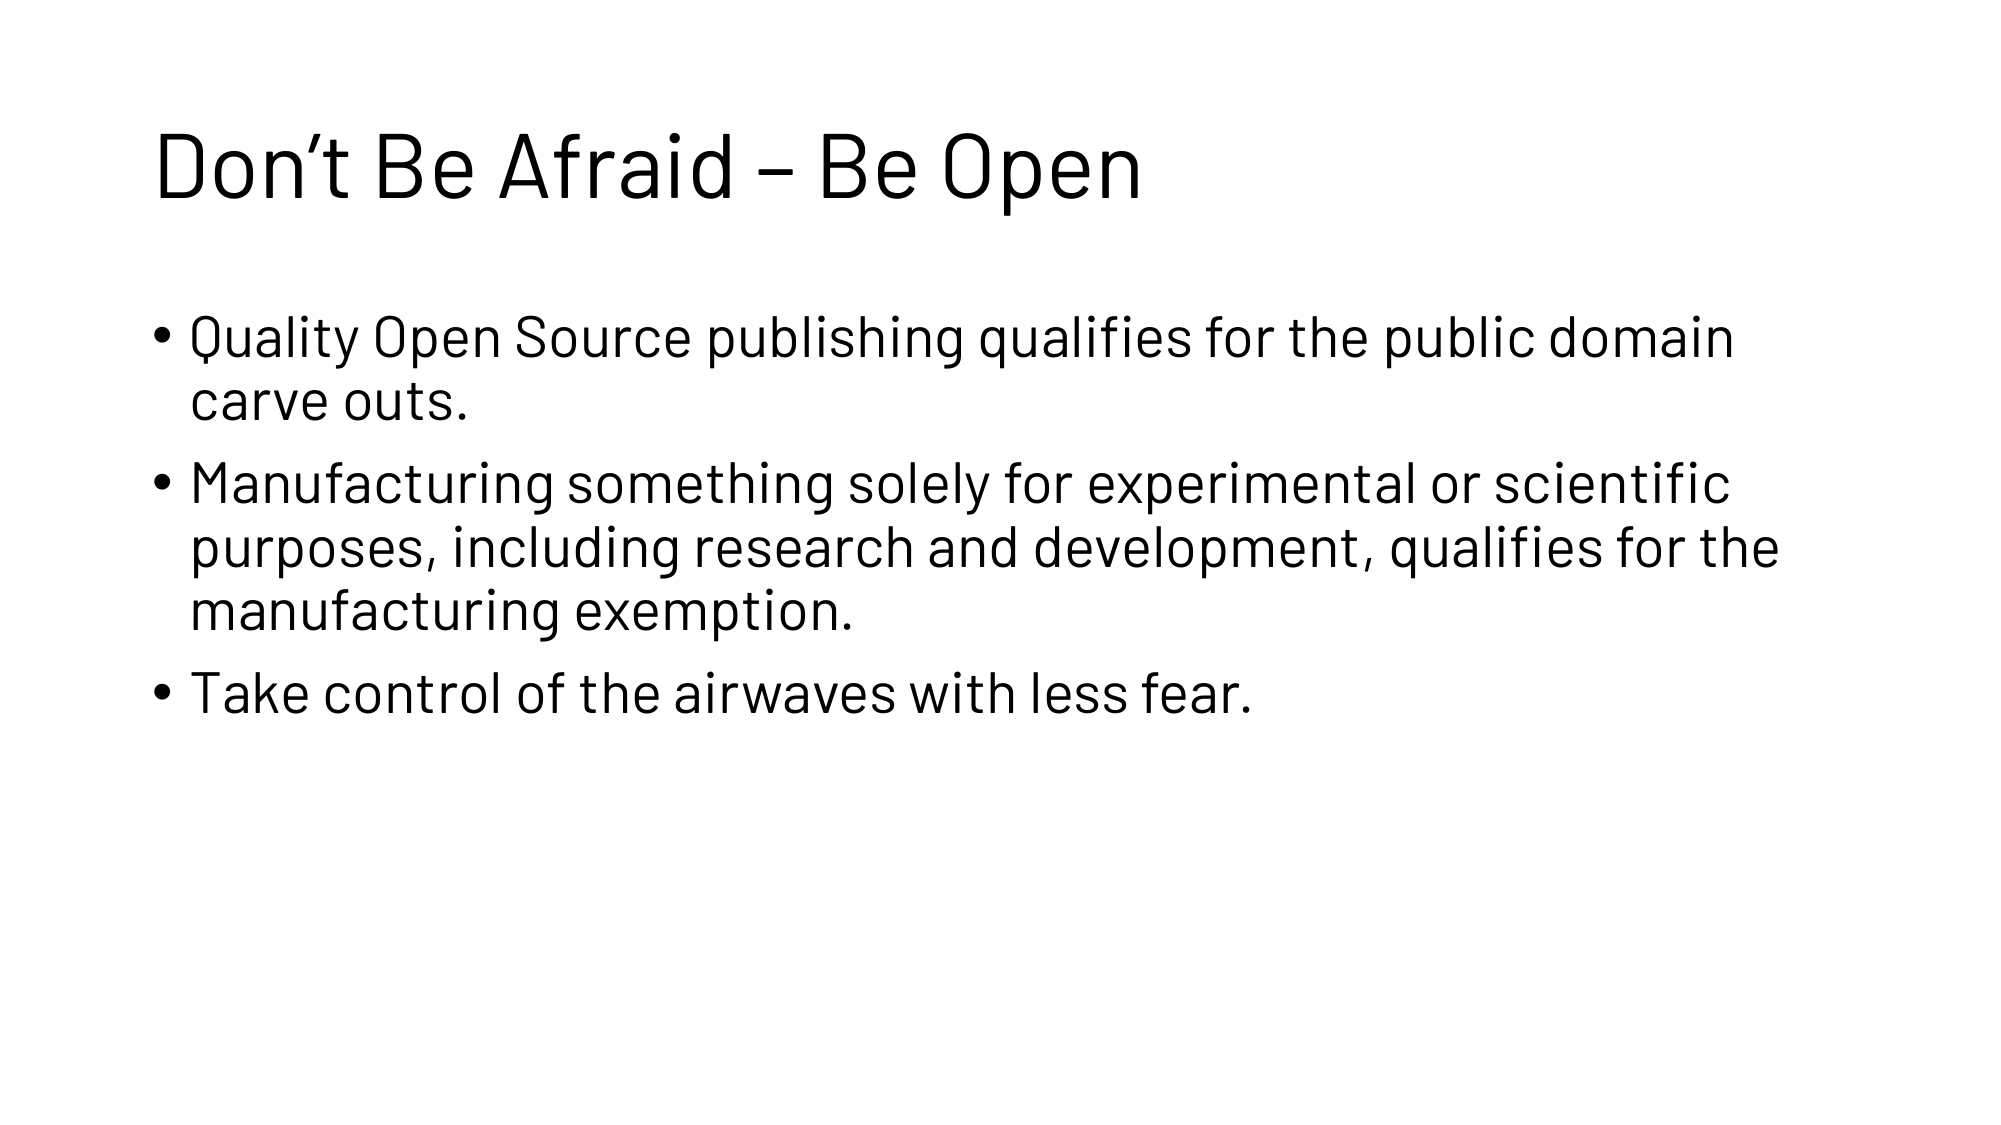

# Don’t Be Afraid – Be Open
Quality Open Source publishing qualifies for the public domain carve outs.
Manufacturing something solely for experimental or scientific purposes, including research and development, qualifies for the manufacturing exemption.
Take control of the airwaves with less fear.